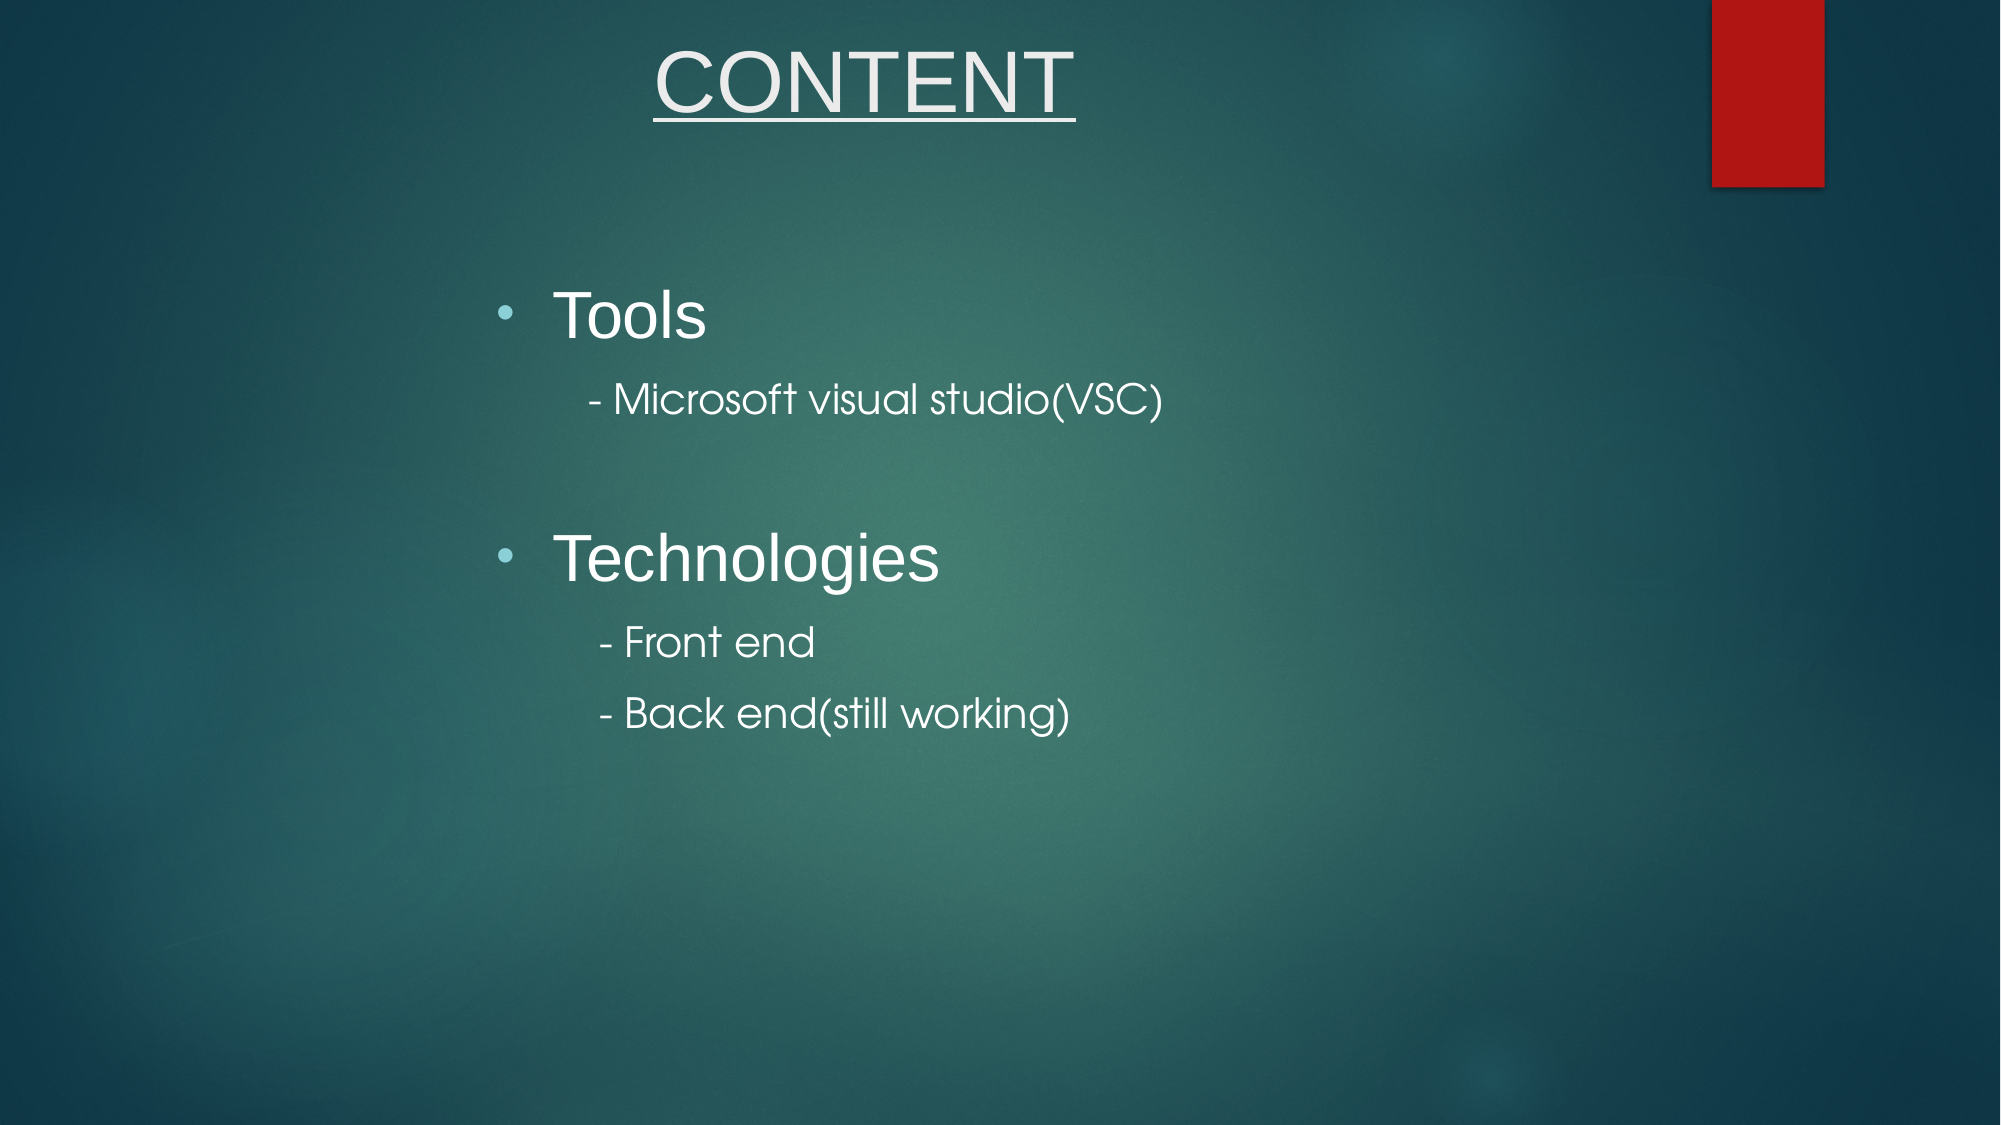

# CONTENT
Tools
        - Microsoft visual studio(VSC)

Technologies
         - Front end
         - Back end(still working)